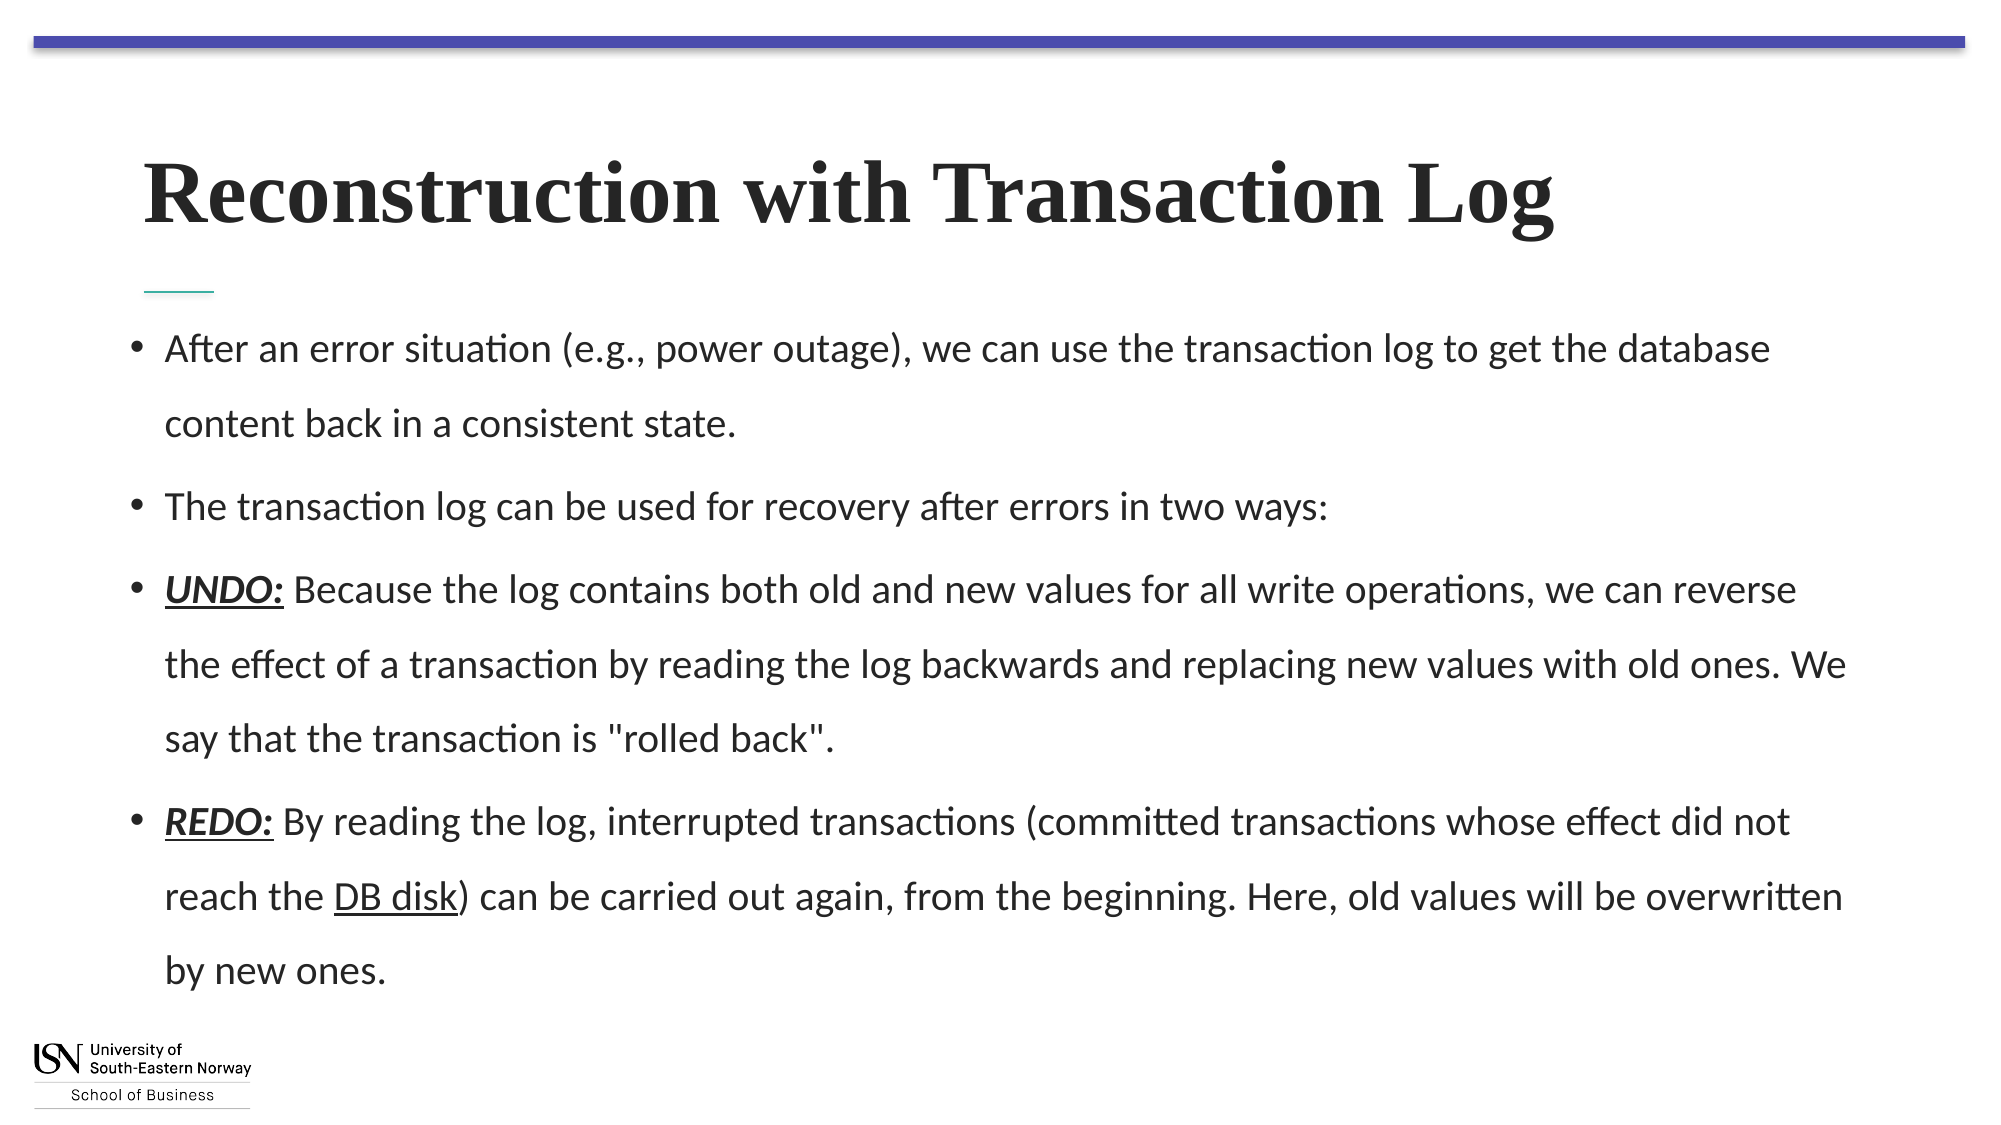

# Reconstruction with Transaction Log
After an error situation (e.g., power outage), we can use the transaction log to get the database content back in a consistent state.
The transaction log can be used for recovery after errors in two ways:
UNDO: Because the log contains both old and new values for all write operations, we can reverse the effect of a transaction by reading the log backwards and replacing new values with old ones. We say that the transaction is "rolled back".
REDO: By reading the log, interrupted transactions (committed transactions whose effect did not reach the DB disk) can be carried out again, from the beginning. Here, old values will be overwritten by new ones.